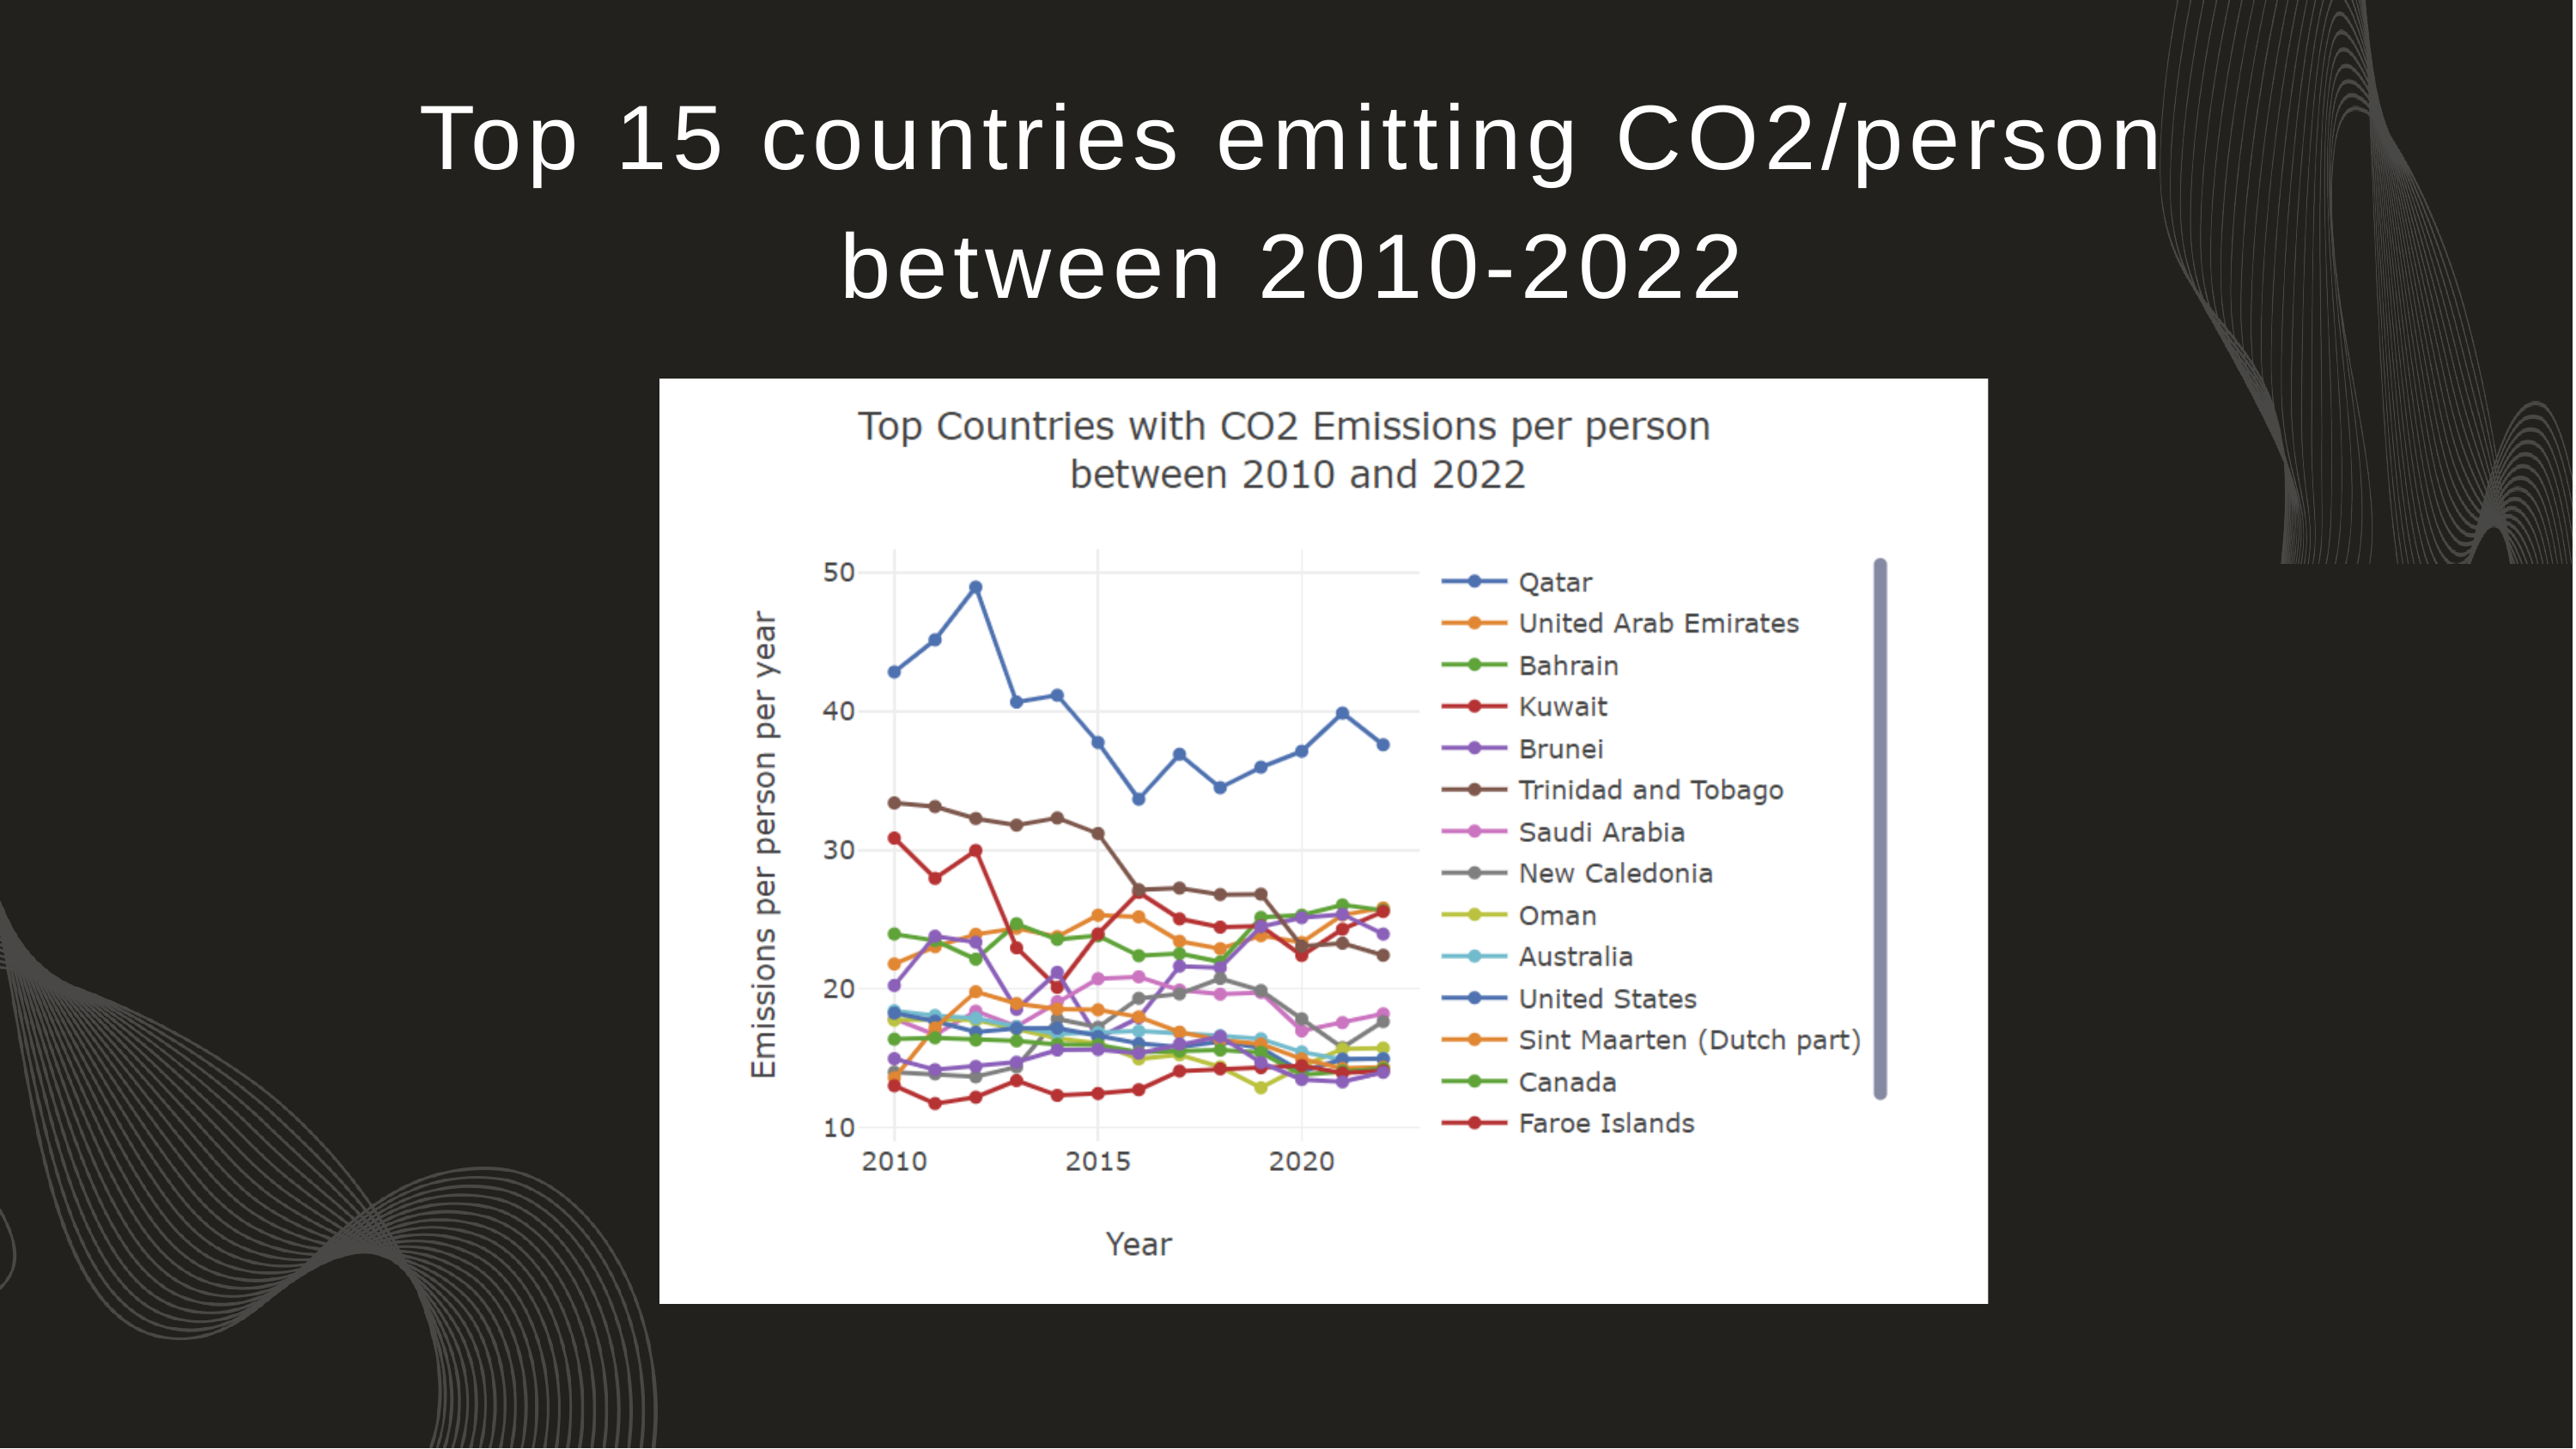

Top 15 countries emitting CO2/person
between 2010-2022